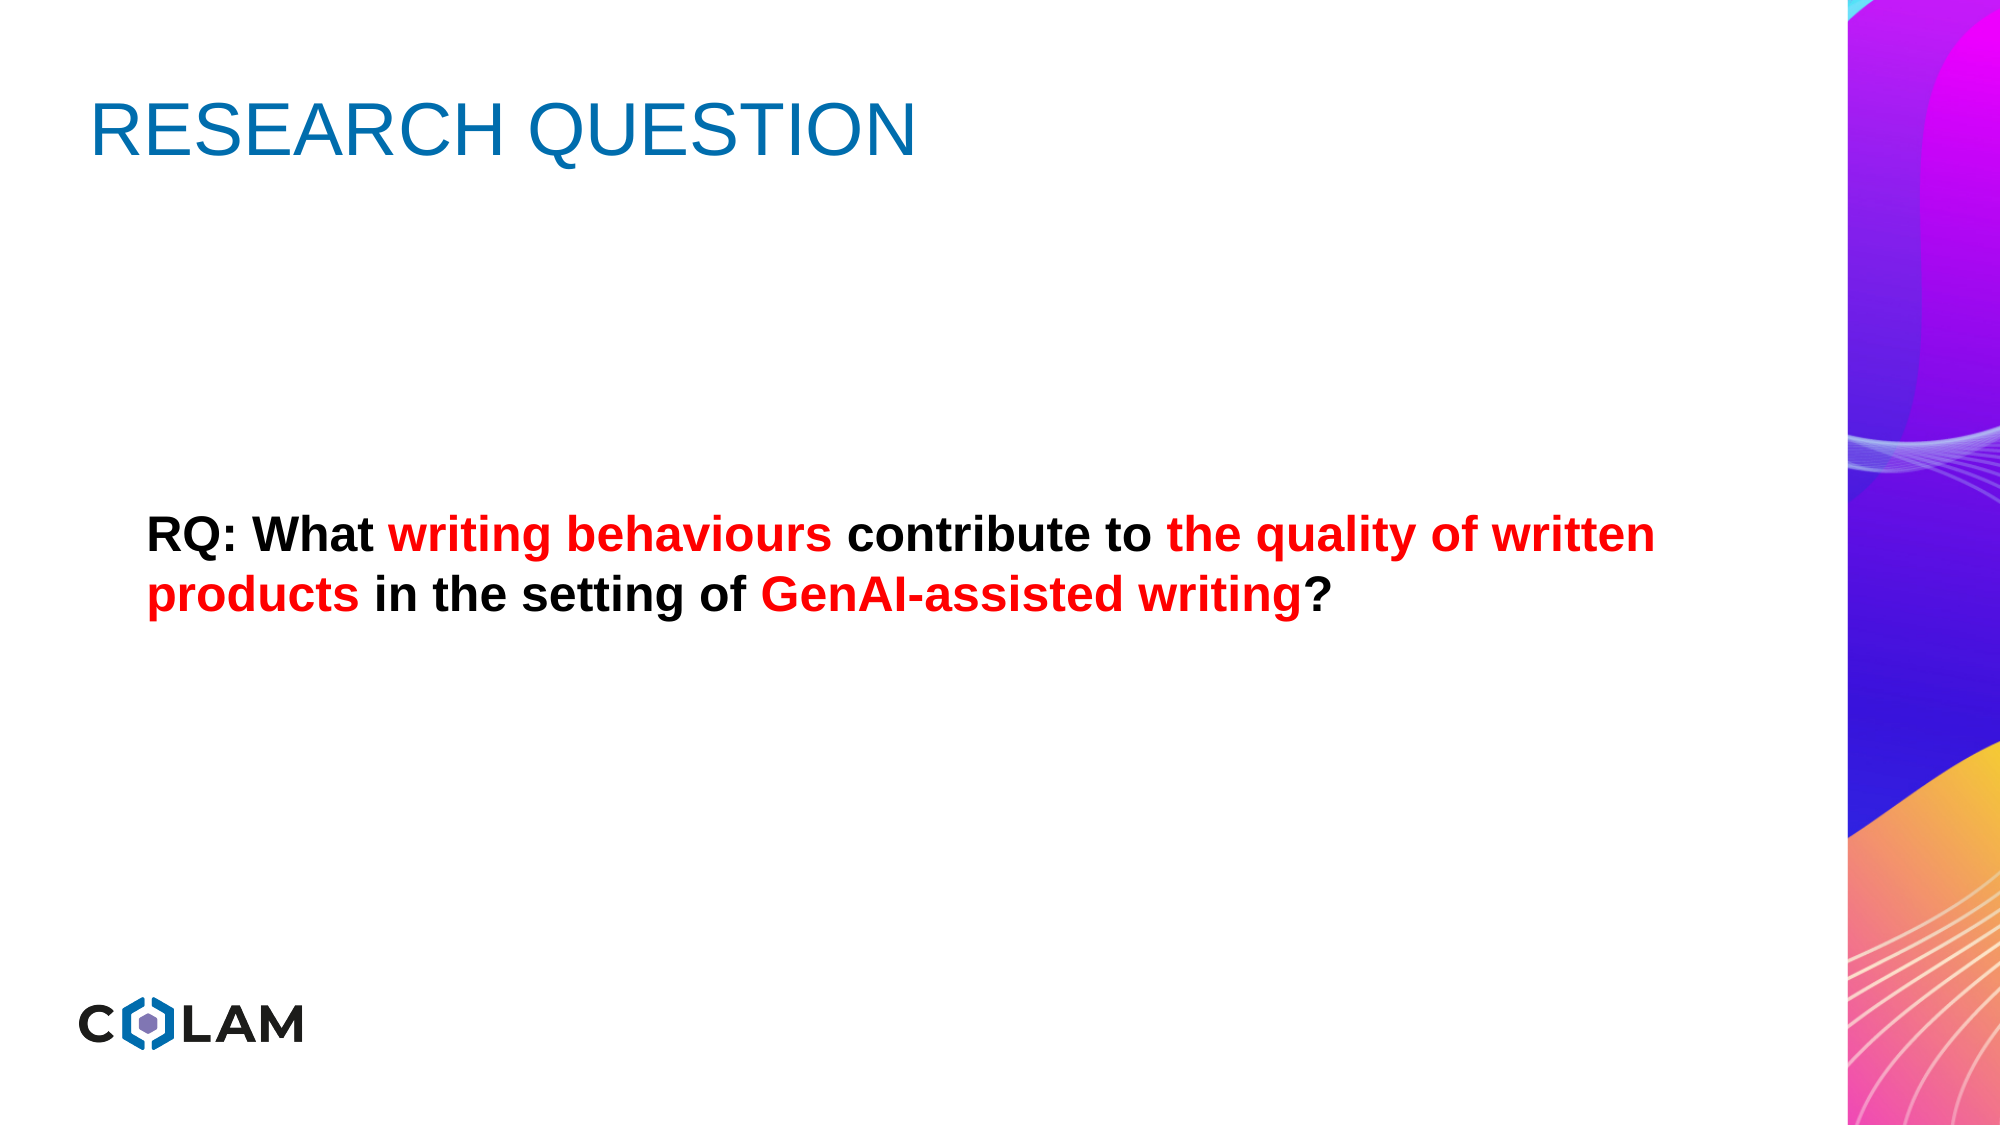

RESEARCH QUESTION
RQ: What writing behaviours contribute to the quality of written products in the setting of GenAI-assisted writing?